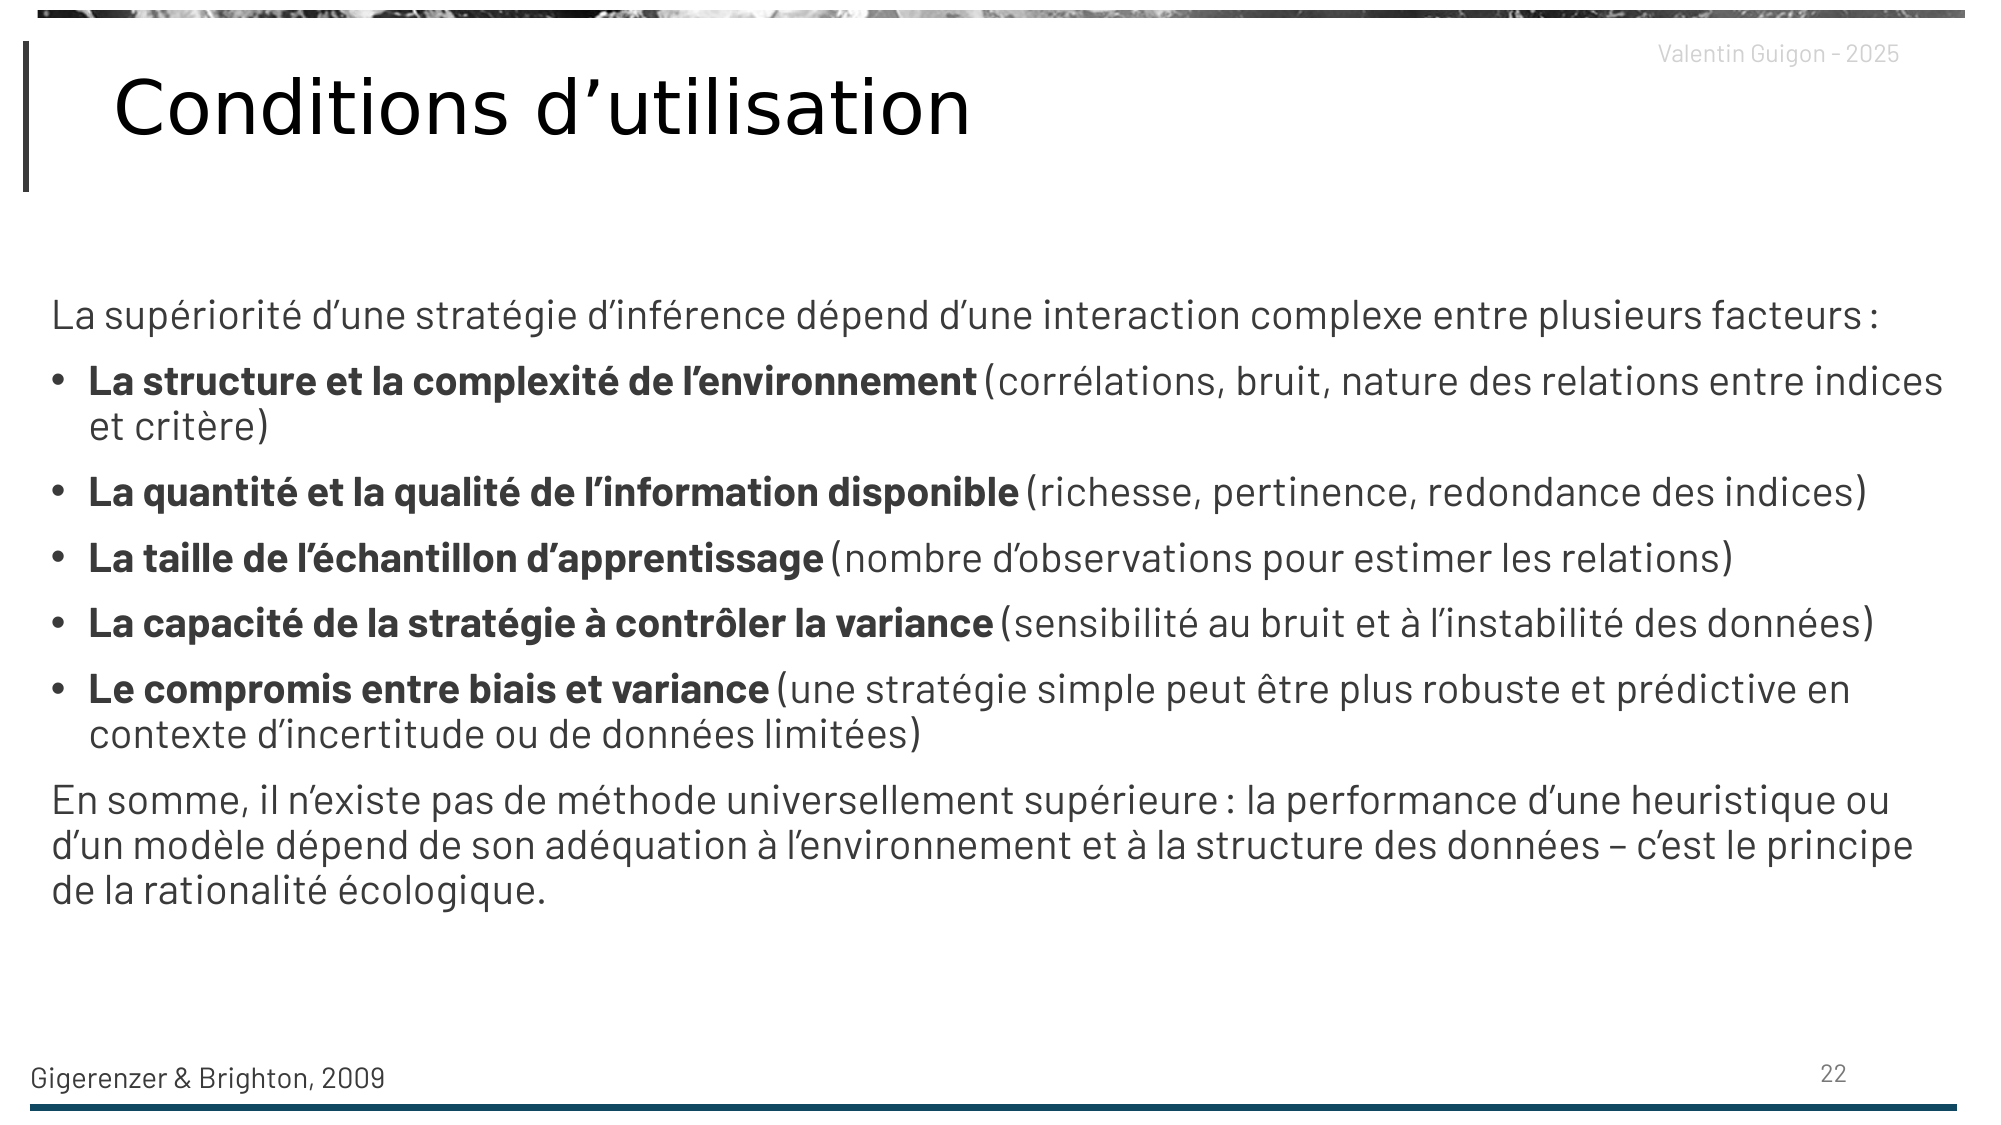

# Conditions d’utilisation
Valentin Guigon - 2025
La supériorité d’une stratégie d’inférence dépend d’une interaction complexe entre plusieurs facteurs :
La structure et la complexité de l’environnement (corrélations, bruit, nature des relations entre indices et critère)
La quantité et la qualité de l’information disponible (richesse, pertinence, redondance des indices)
La taille de l’échantillon d’apprentissage (nombre d’observations pour estimer les relations)
La capacité de la stratégie à contrôler la variance (sensibilité au bruit et à l’instabilité des données)
Le compromis entre biais et variance (une stratégie simple peut être plus robuste et prédictive en contexte d’incertitude ou de données limitées)
En somme, il n’existe pas de méthode universellement supérieure : la performance d’une heuristique ou d’un modèle dépend de son adéquation à l’environnement et à la structure des données – c’est le principe de la rationalité écologique.
22
Gigerenzer & Brighton, 2009